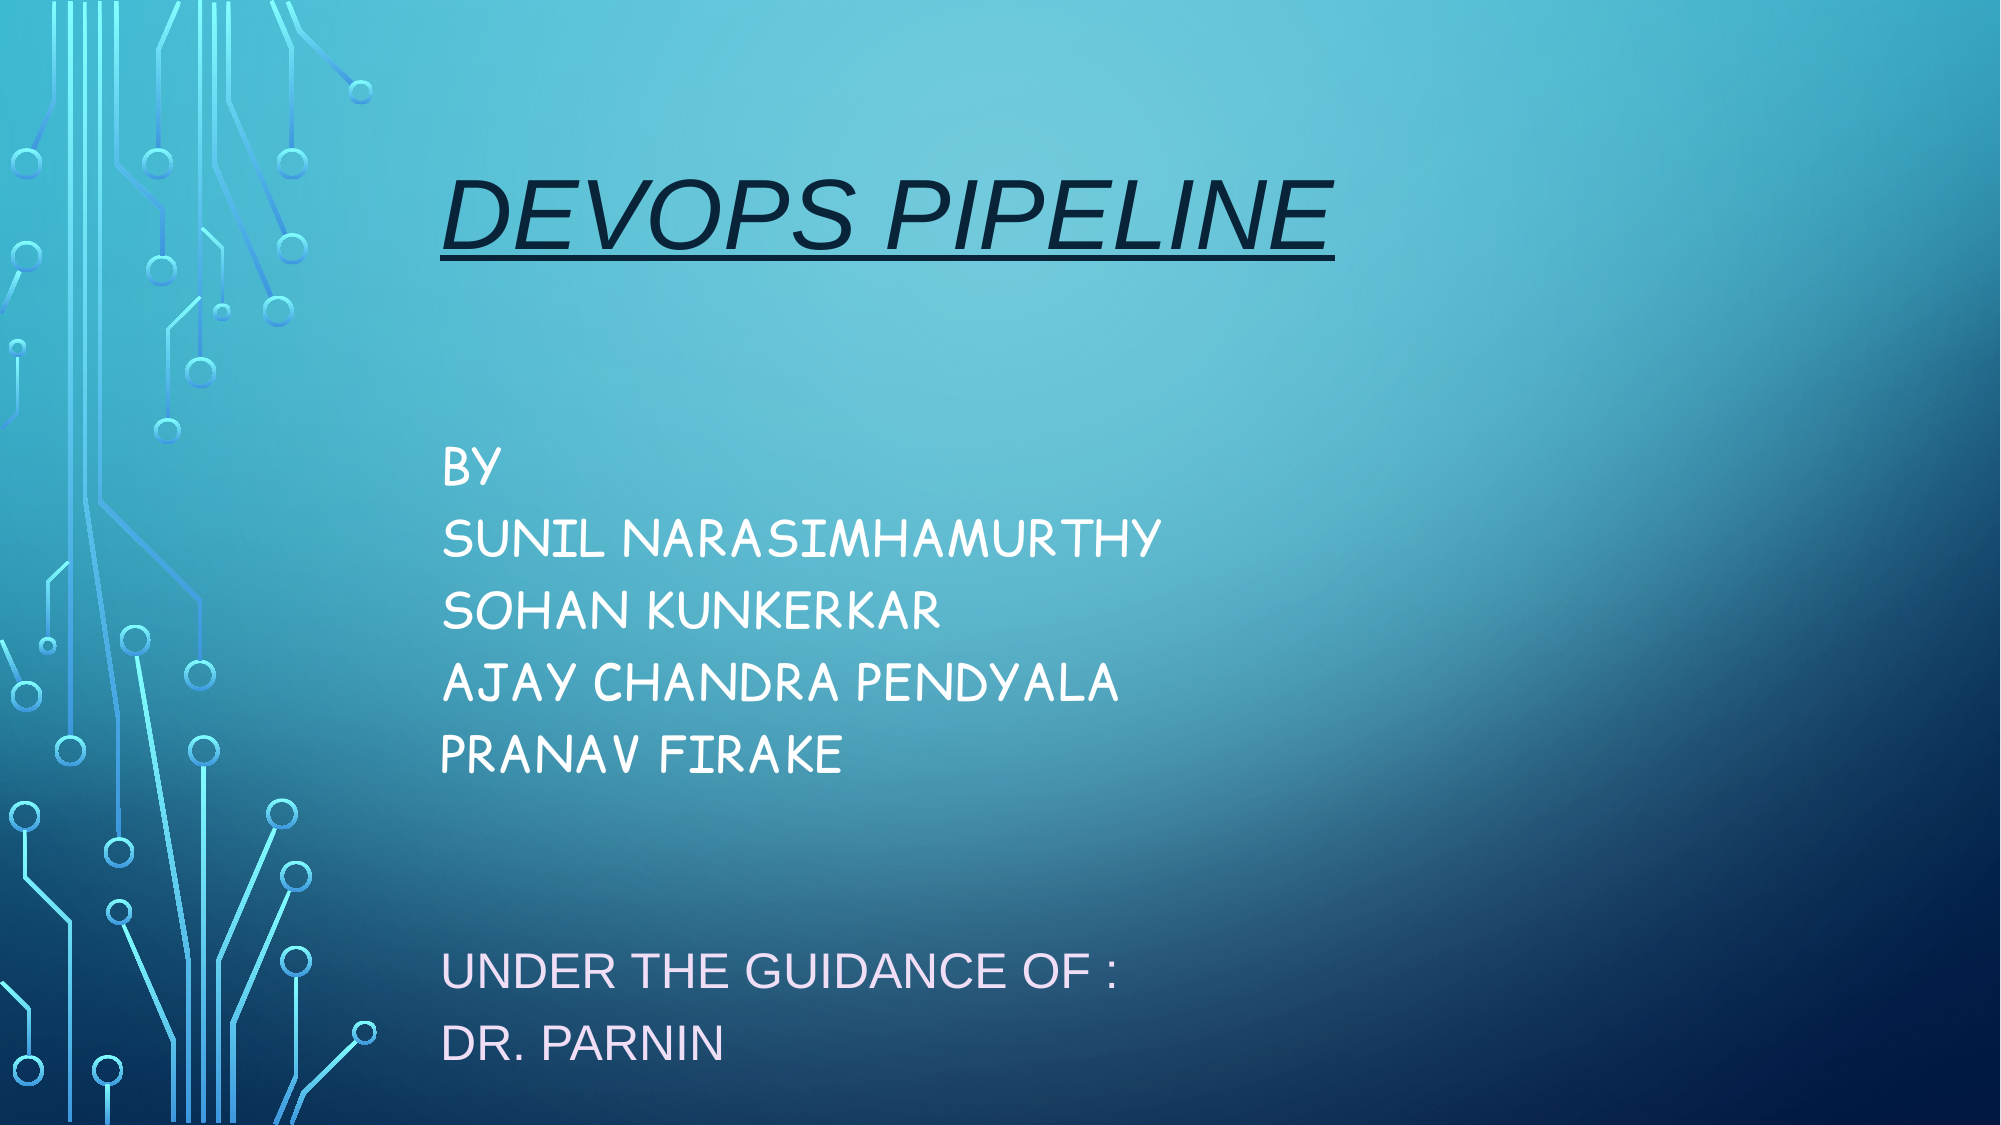

# Devops Pipeline

BY
SUNIL NARASIMHAMURTHY
SOHAN KUNKERKAR
AJAY CHANDRA PENDYALA
PRANAV FIRAKE

UNDER THE GUIDANCE OF :
DR. PARNIN